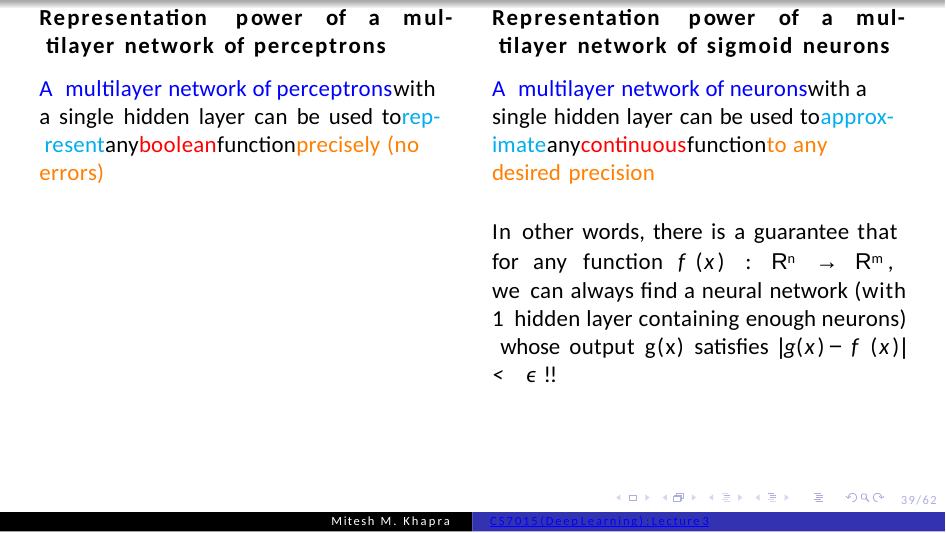

Representation	power	of	a	mul-  tilayer network of perceptrons
Representation	power	of	a	mul-  tilayer network of sigmoid neurons
A multilayer network of perceptronswith  a single hidden layer can be used torep-  resentanybooleanfunctionprecisely (no  errors)
A multilayer network of neuronswith a  single hidden layer can be used toapprox-  imateanycontinuousfunctionto any  desired precision
In other words, there is a guarantee that  for  any  function  f (x)   :   Rn    →  Rm,   we  can always find a neural network (with 1  hidden layer containing enough neurons)  whose output g(x) satisfies |g(x)− f (x)| <  ϵ !!
39/62

CS7015 (Deep Learning) : Lecture 3
Mitesh M. Khapra